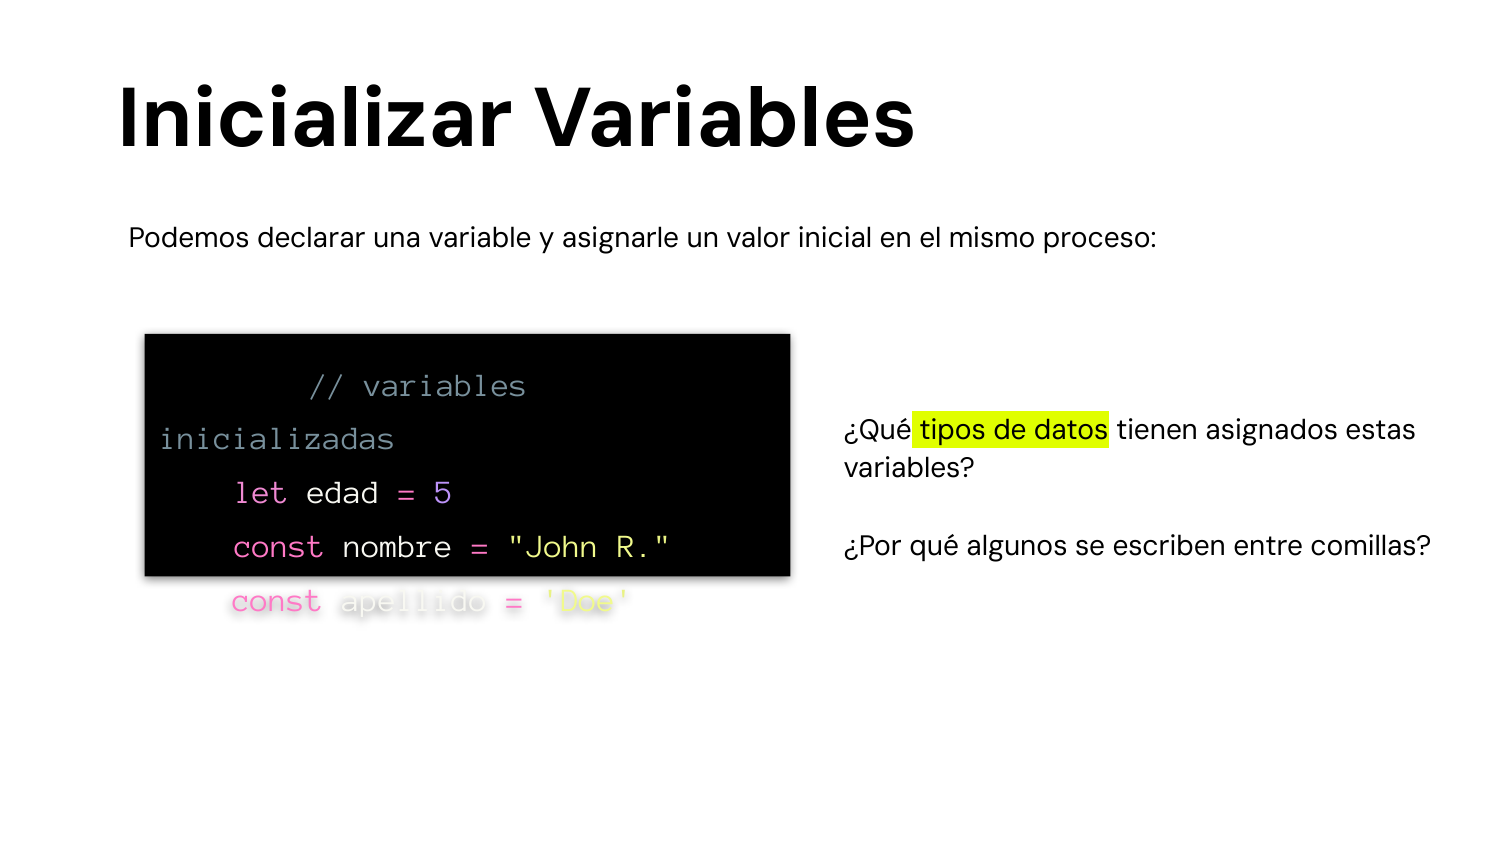

Inicializar Variables
Podemos declarar una variable y asignarle un valor inicial en el mismo proceso:
	// variables inicializadas
let edad = 5
const nombre = "John R."
    const apellido = 'Doe'

¿Qué tipos de datos tienen asignados estas variables?

¿Por qué algunos se escriben entre comillas?